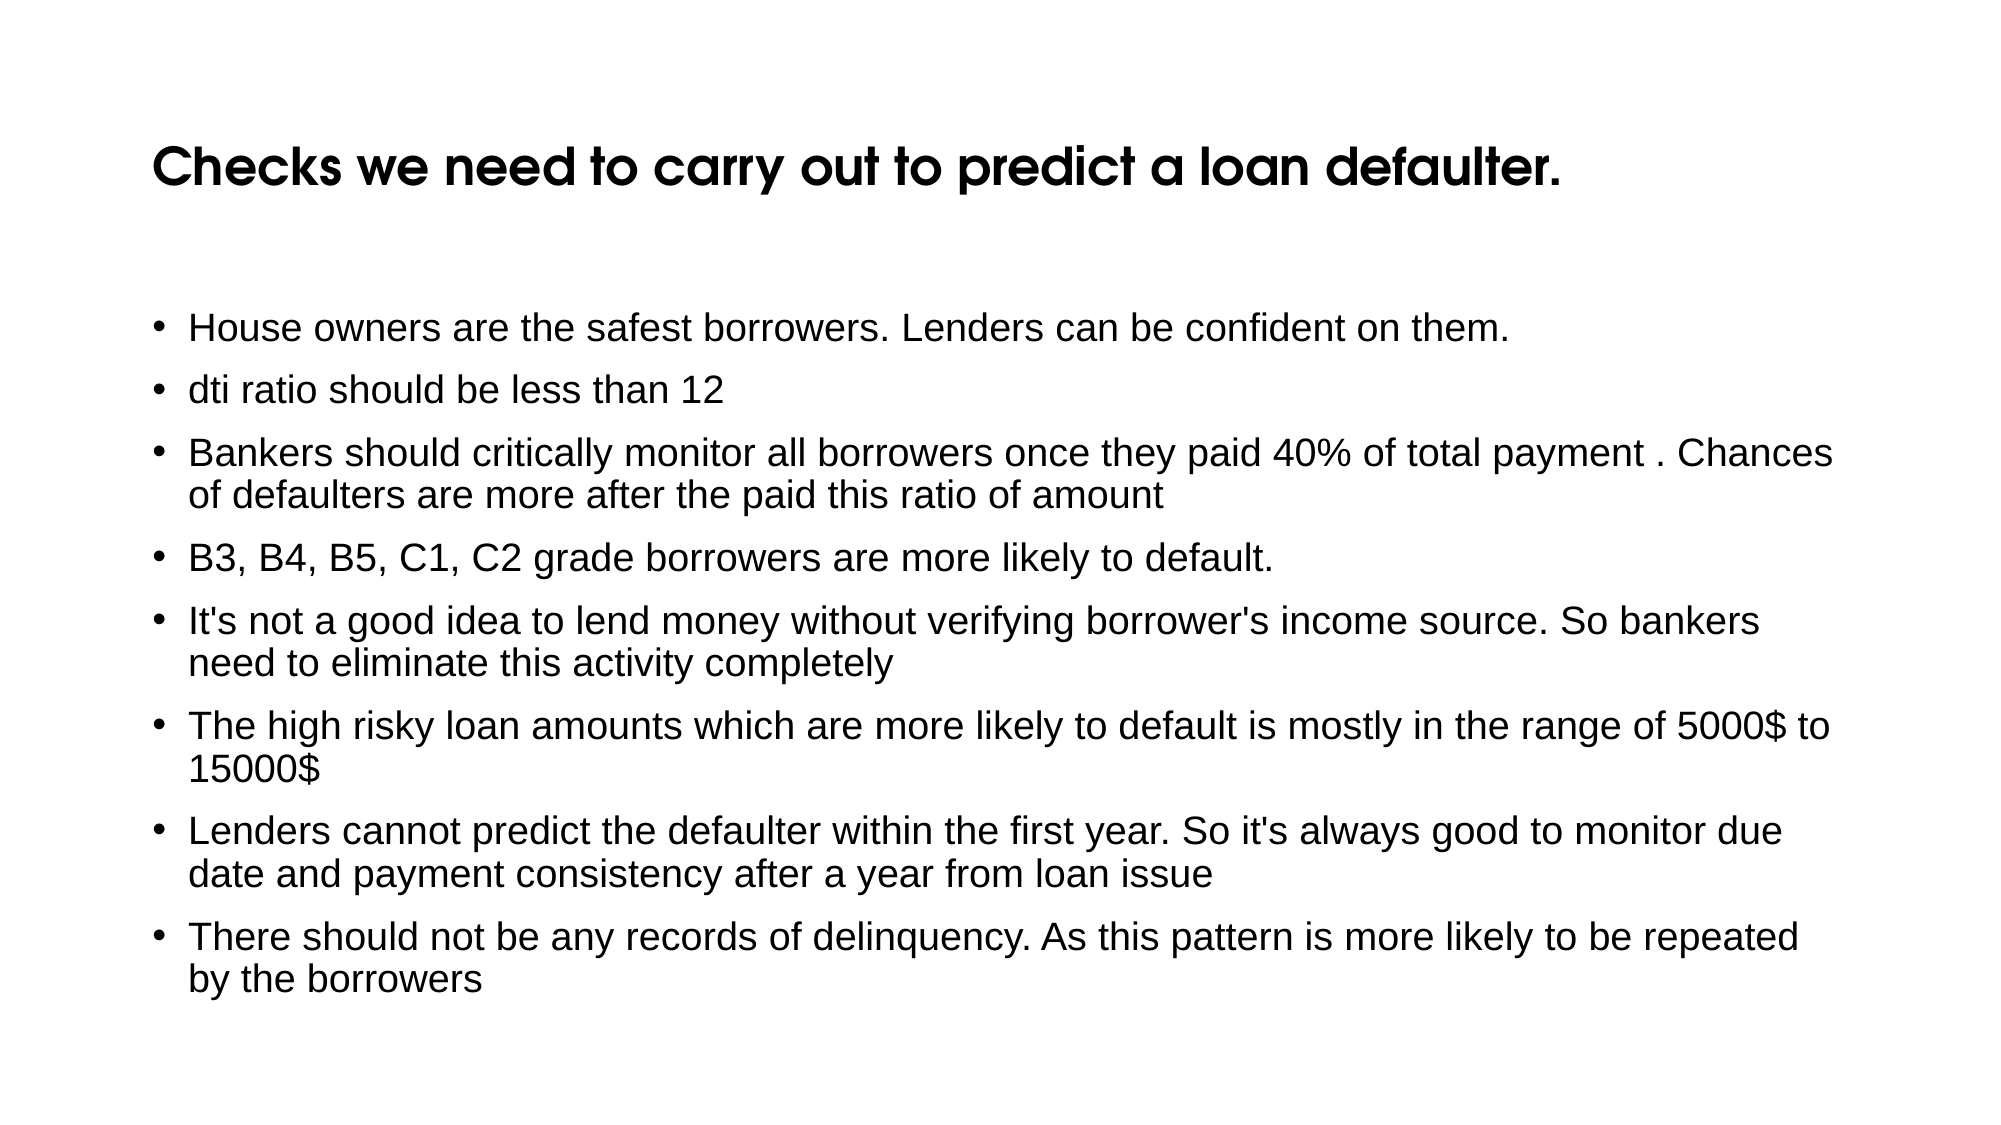

# Checks we need to carry out to predict a loan defaulter.
House owners are the safest borrowers. Lenders can be confident on them.
dti ratio should be less than 12
Bankers should critically monitor all borrowers once they paid 40% of total payment . Chances of defaulters are more after the paid this ratio of amount
B3, B4, B5, C1, C2 grade borrowers are more likely to default.
It's not a good idea to lend money without verifying borrower's income source. So bankers need to eliminate this activity completely
The high risky loan amounts which are more likely to default is mostly in the range of 5000$ to 15000$
Lenders cannot predict the defaulter within the first year. So it's always good to monitor due date and payment consistency after a year from loan issue
There should not be any records of delinquency. As this pattern is more likely to be repeated by the borrowers